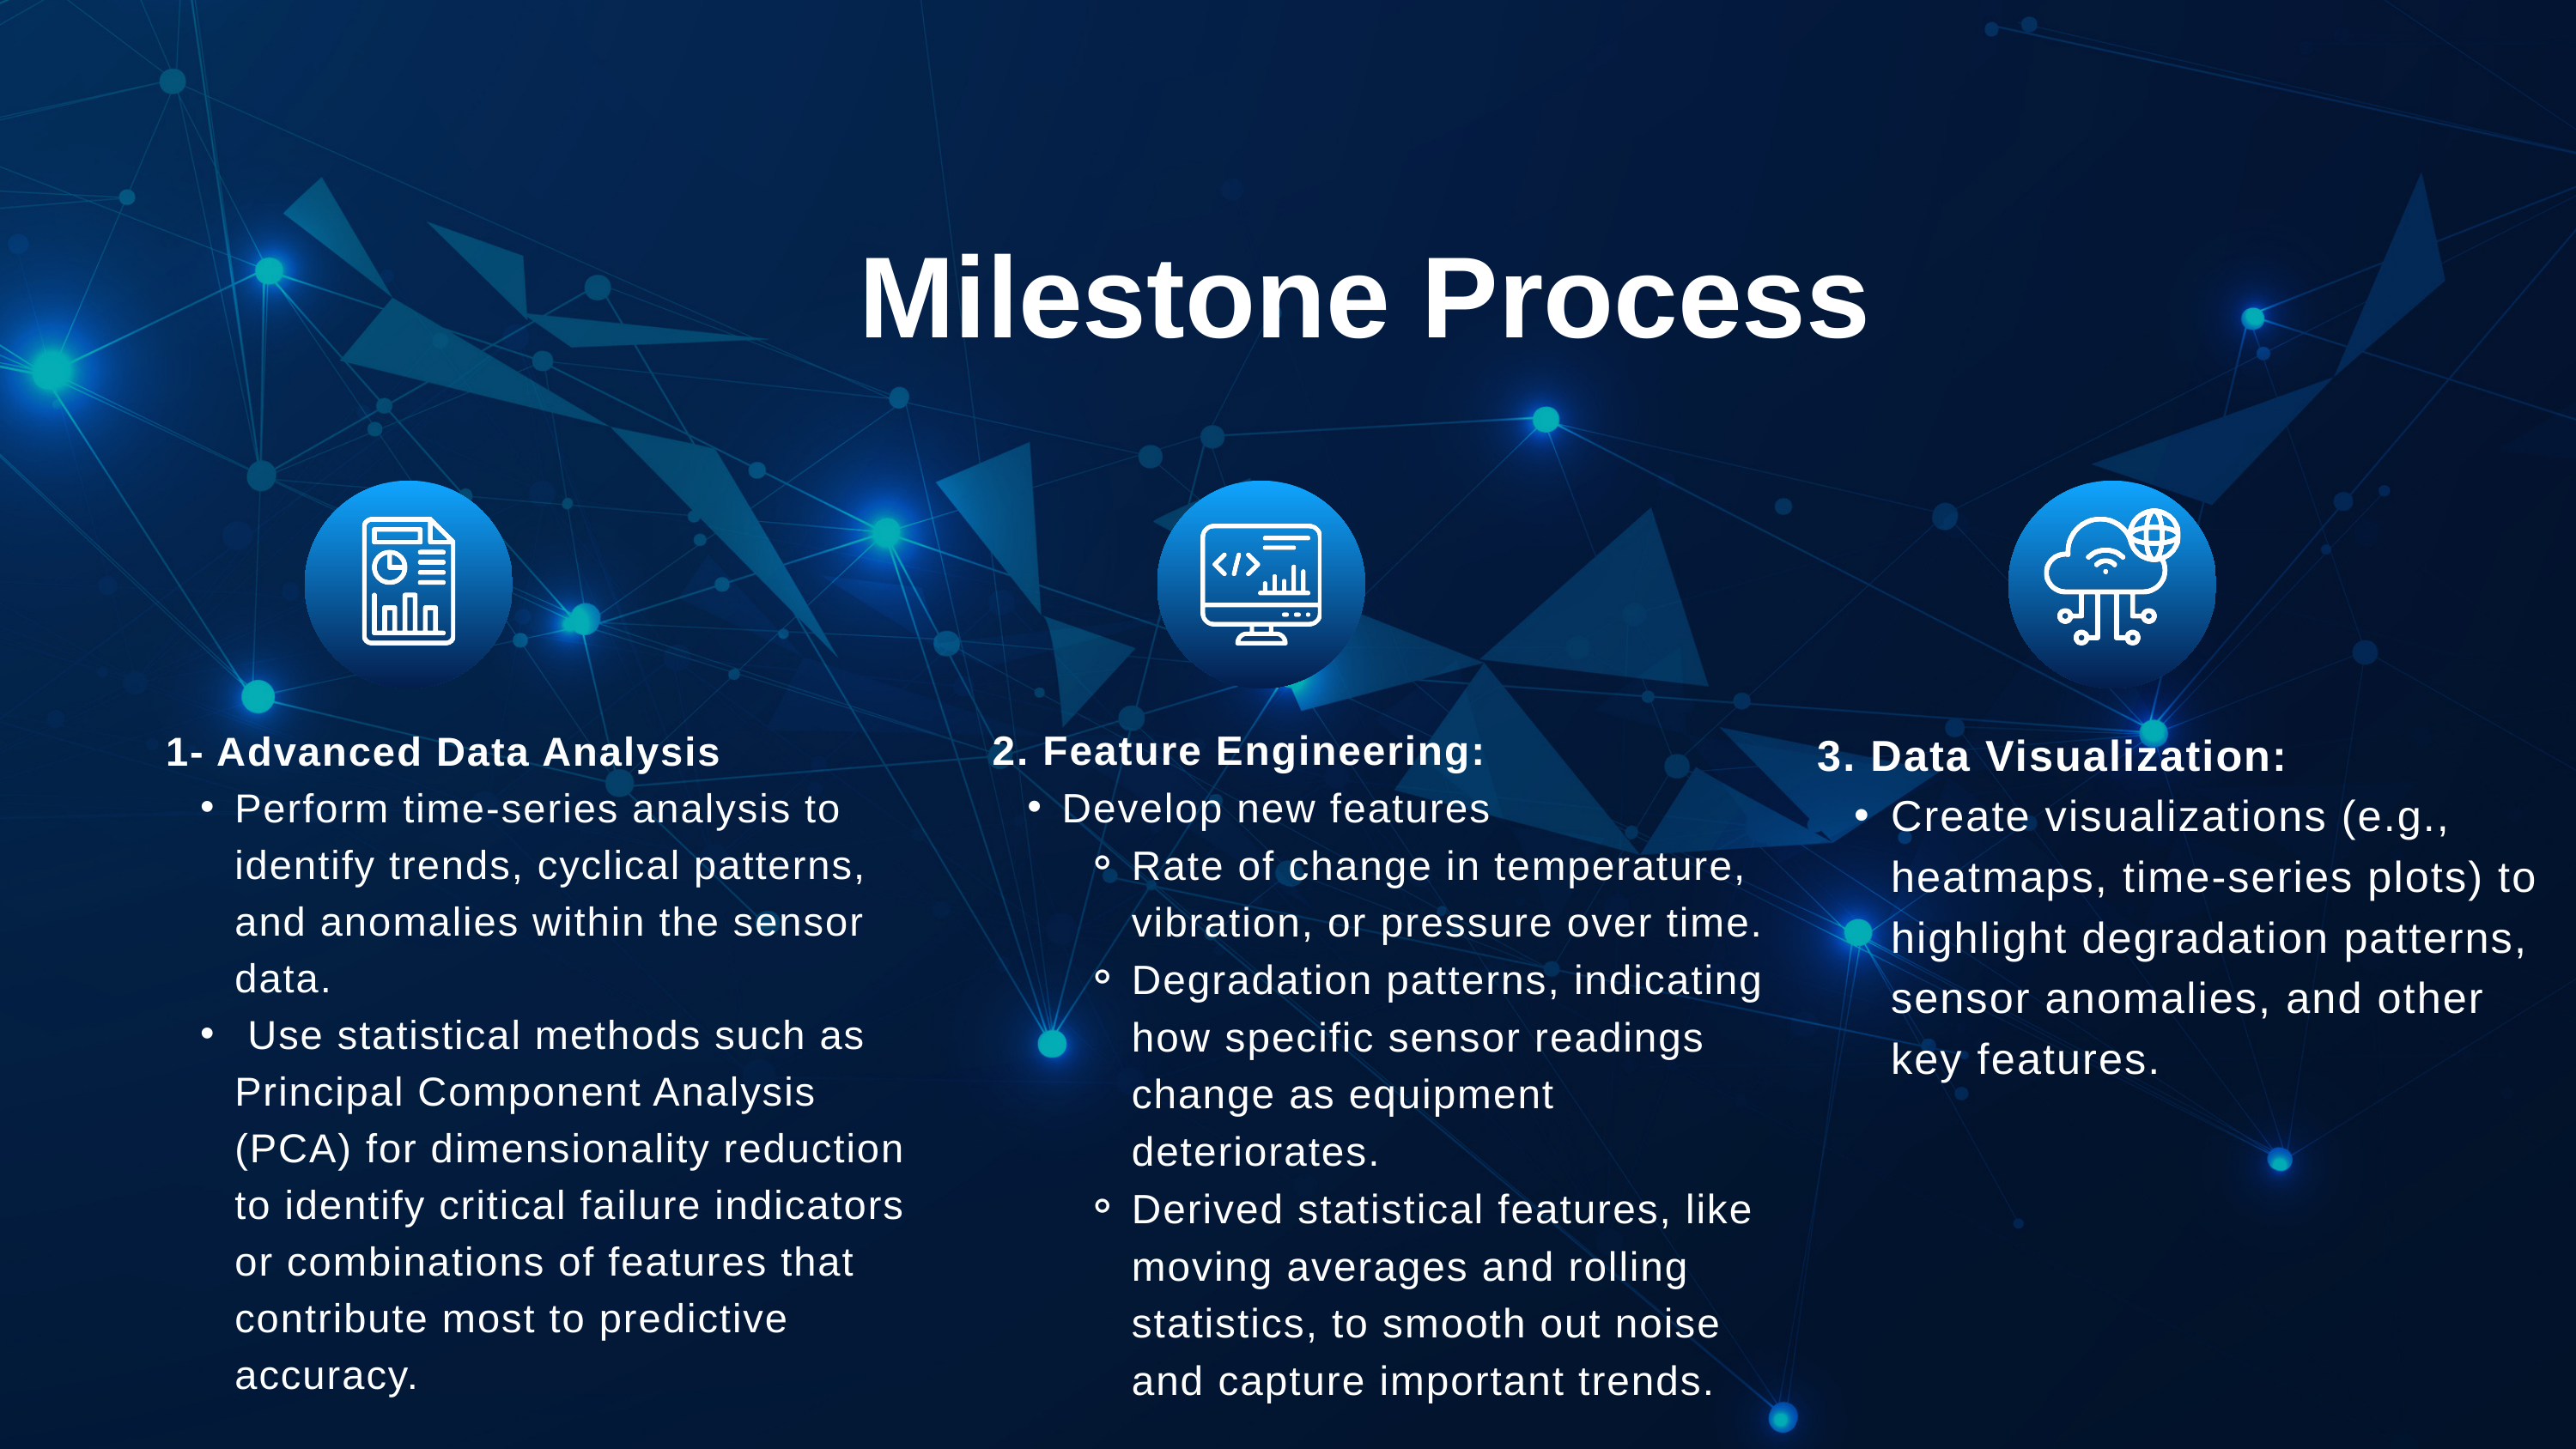

Milestone Process

2. Feature Engineering:
Develop new features
Rate of change in temperature, vibration, or pressure over time.
Degradation patterns, indicating how specific sensor readings change as equipment deteriorates.
Derived statistical features, like moving averages and rolling statistics, to smooth out noise and capture important trends.
1- Advanced Data Analysis
Perform time-series analysis to identify trends, cyclical patterns, and anomalies within the sensor data.
 Use statistical methods such as Principal Component Analysis (PCA) for dimensionality reduction to identify critical failure indicators or combinations of features that contribute most to predictive accuracy.
3. Data Visualization:
Create visualizations (e.g., heatmaps, time-series plots) to highlight degradation patterns, sensor anomalies, and other key features.